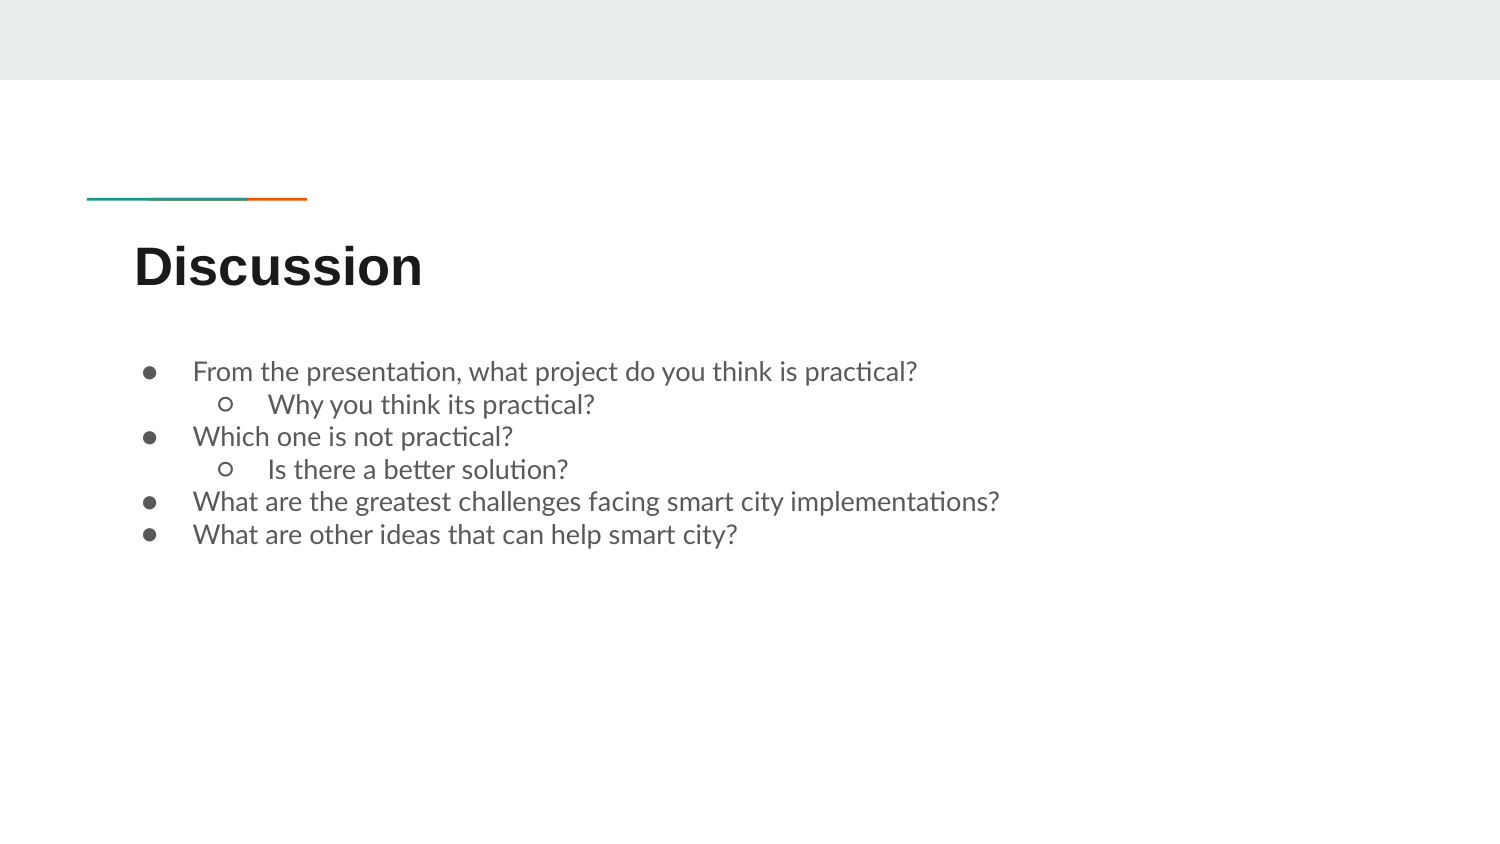

# Discussion
From the presentation, what project do you think is practical?
Why you think its practical?
Which one is not practical?
Is there a better solution?
What are the greatest challenges facing smart city implementations?
What are other ideas that can help smart city?